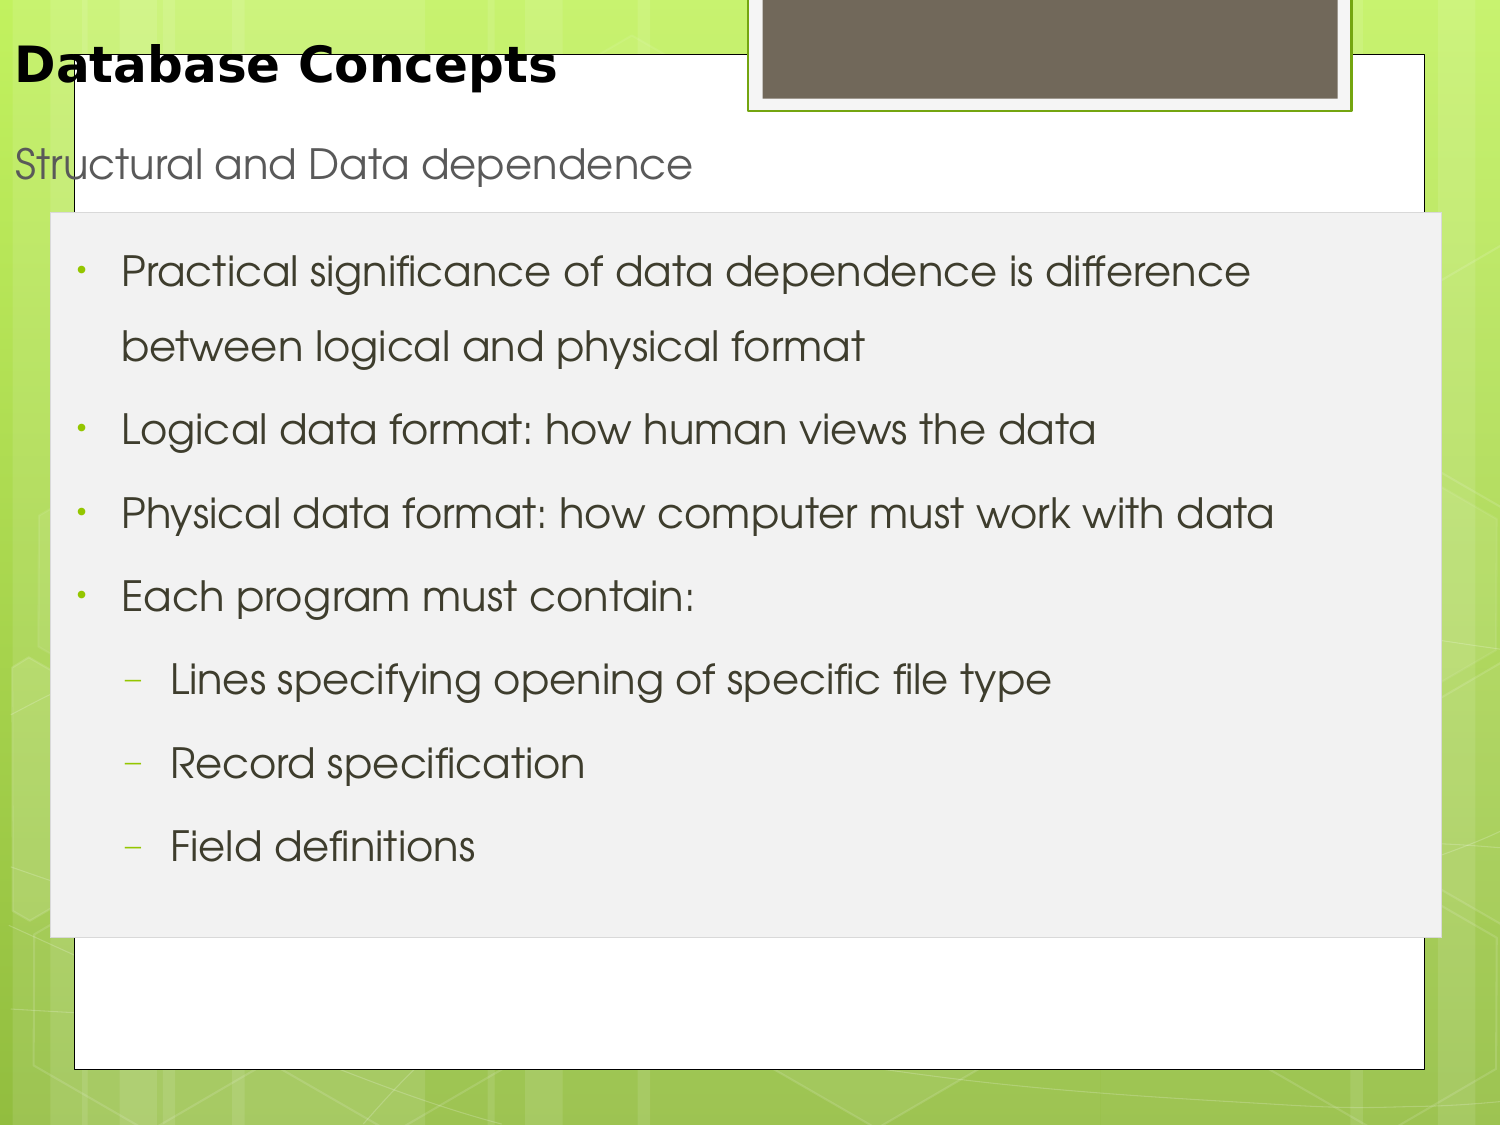

Database Concepts
# Structural and Data dependence
Practical significance of data dependence is difference between logical and physical format
Logical data format: how human views the data
Physical data format: how computer must work with data
Each program must contain:
Lines specifying opening of specific file type
Record specification
Field definitions